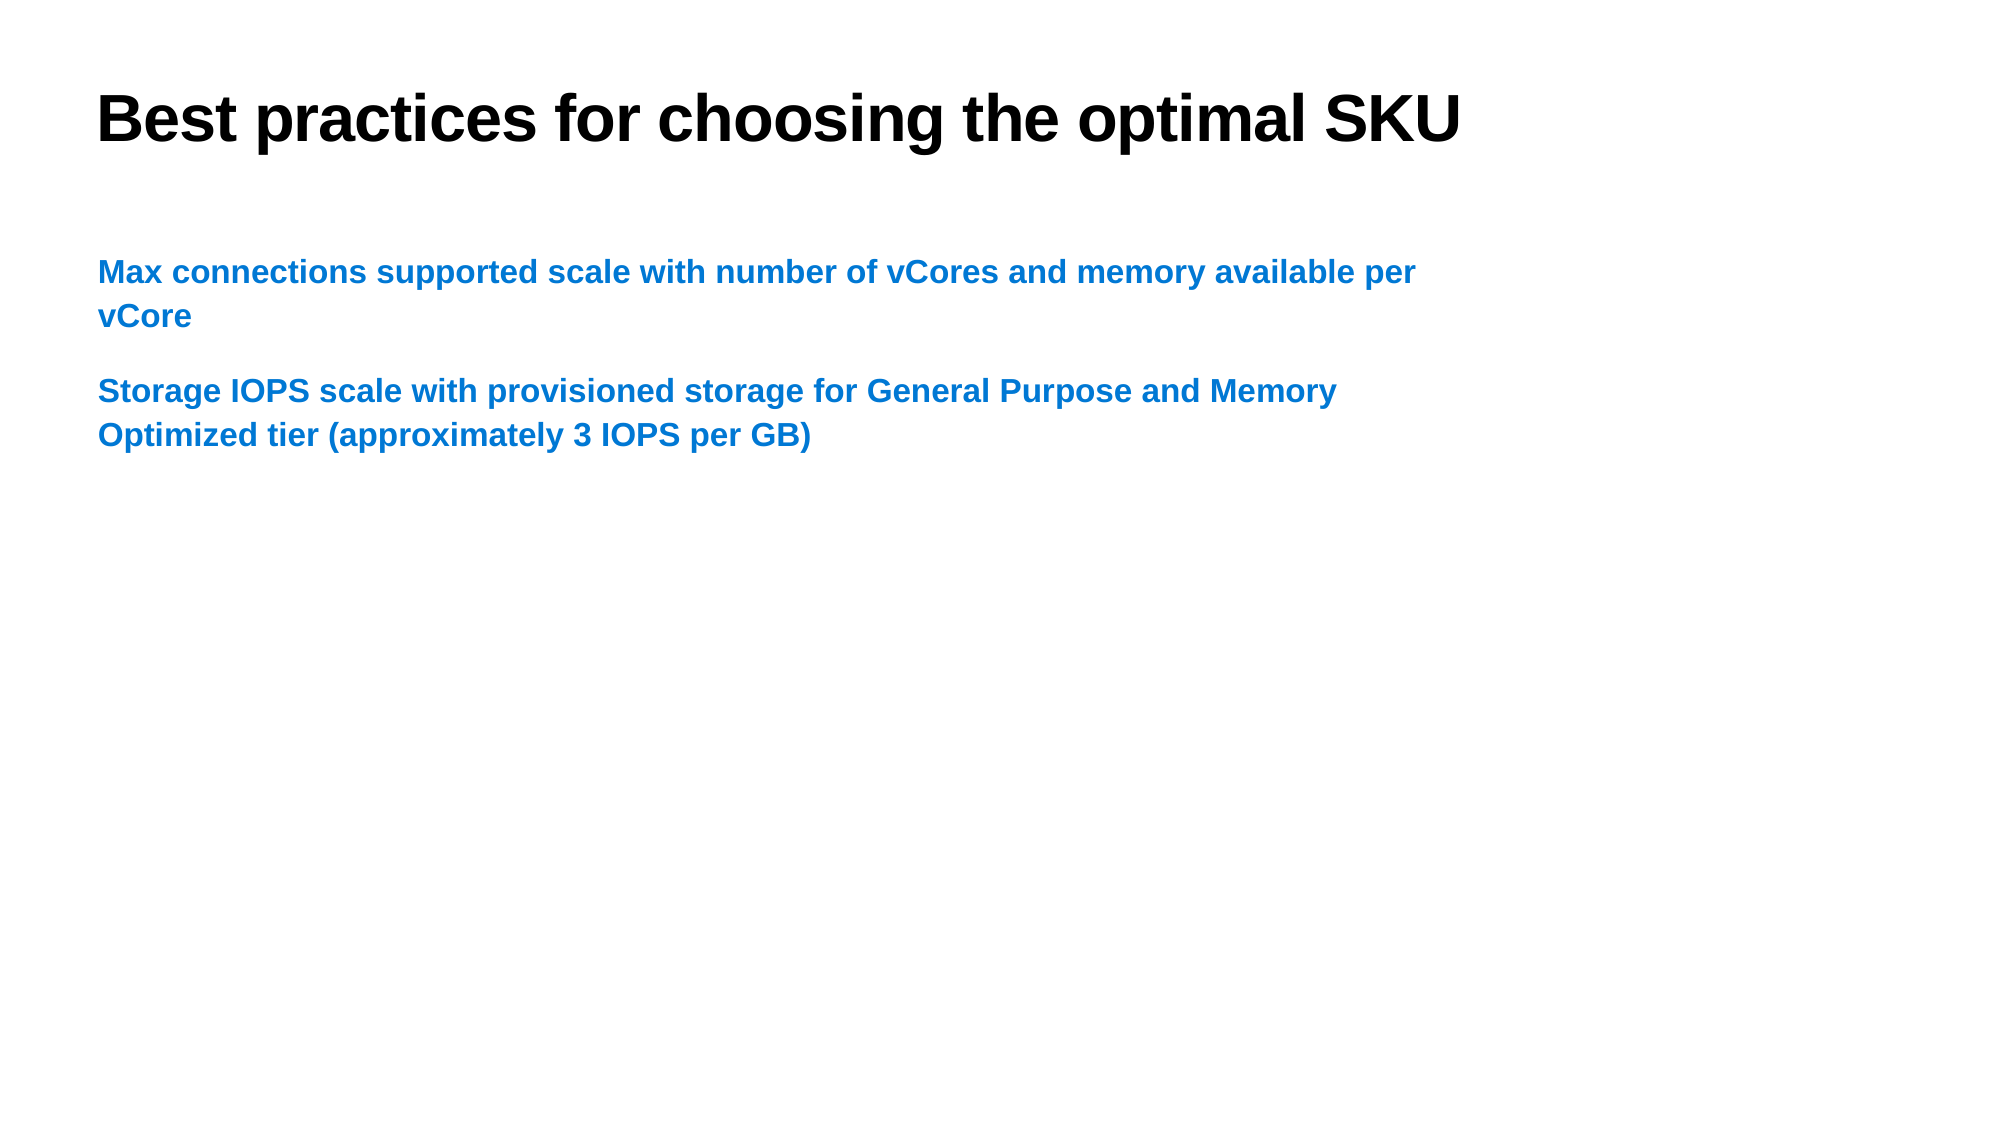

# Best practices for choosing the optimal SKU
Max connections supported scale with number of vCores and memory available per vCore
Storage IOPS scale with provisioned storage for General Purpose and Memory Optimized tier (approximately 3 IOPS per GB)